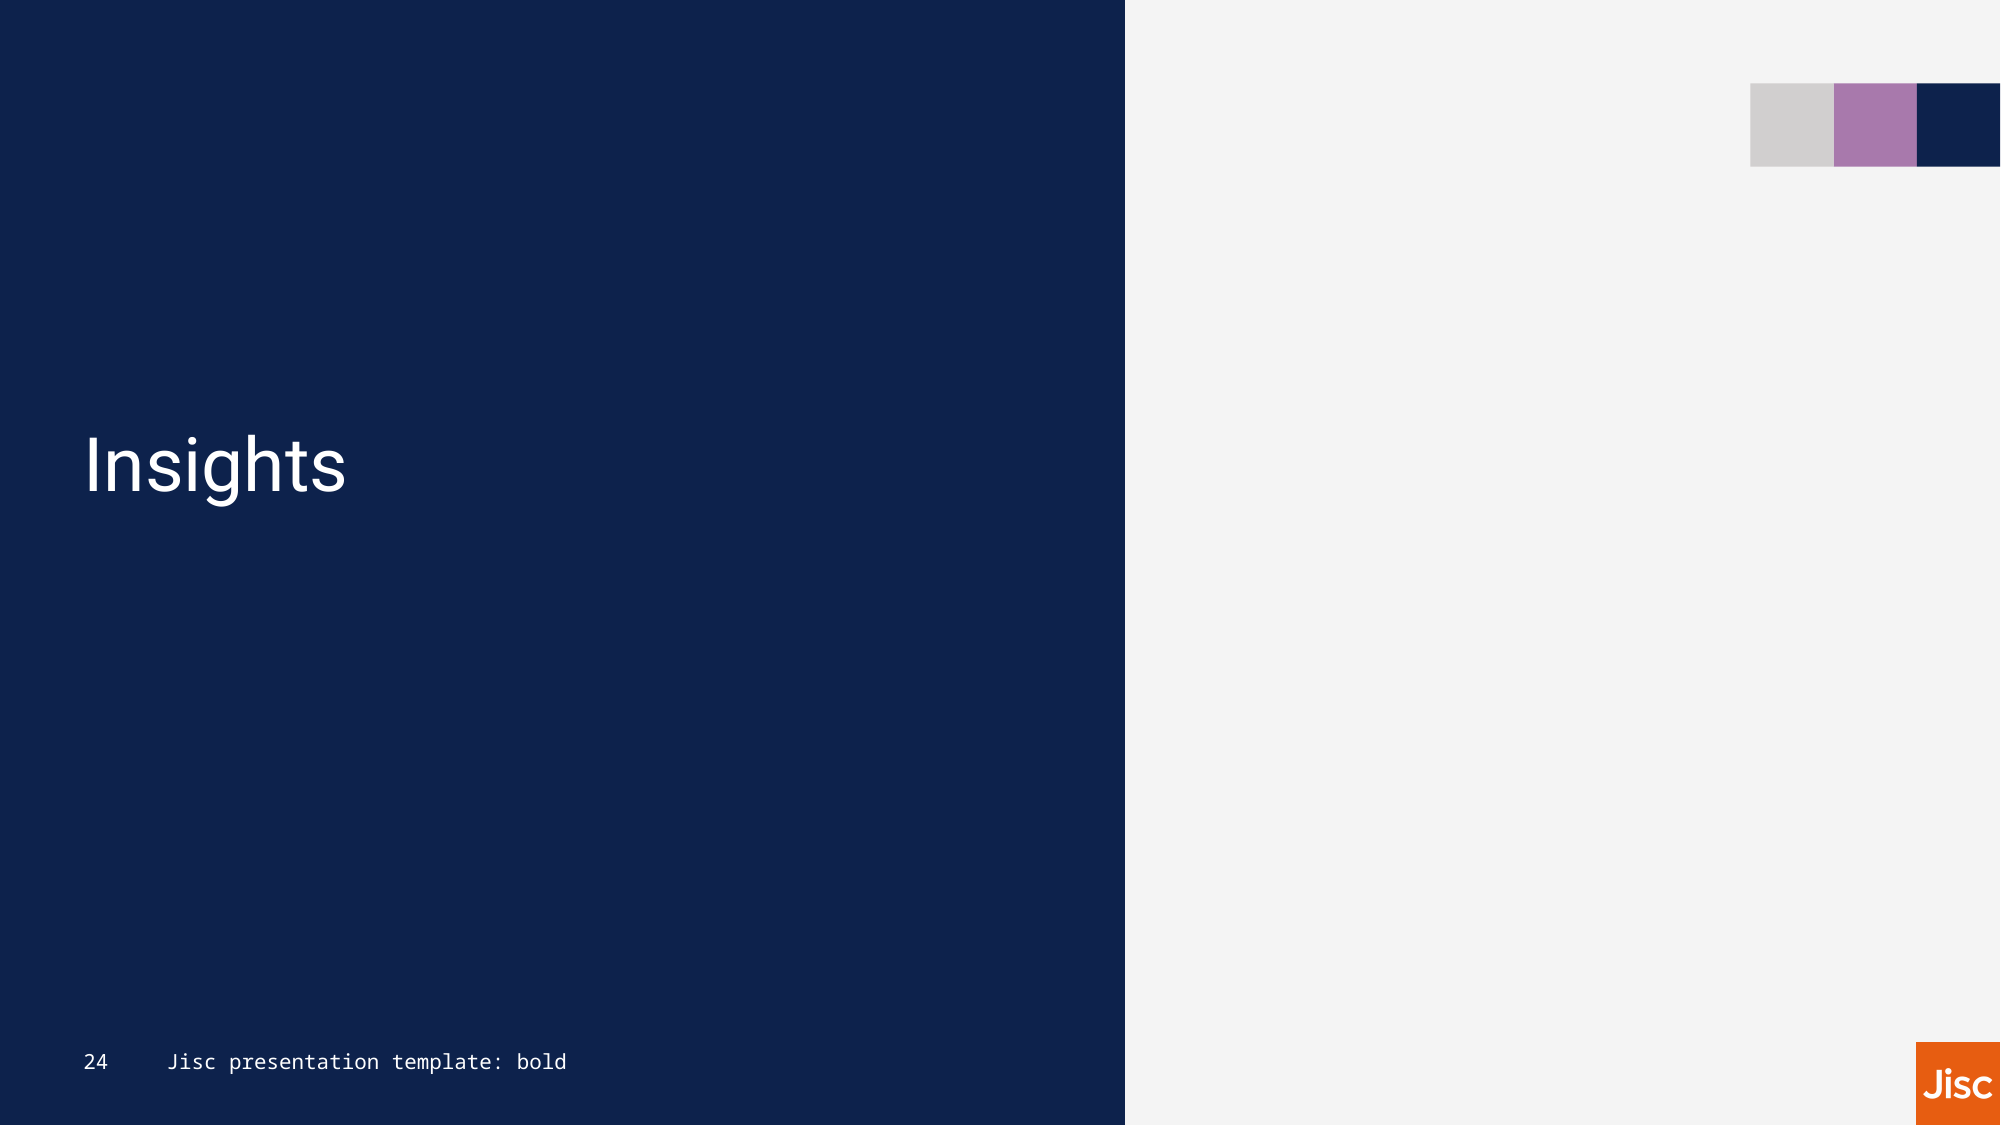

# Insights

24
Jisc presentation template: bold